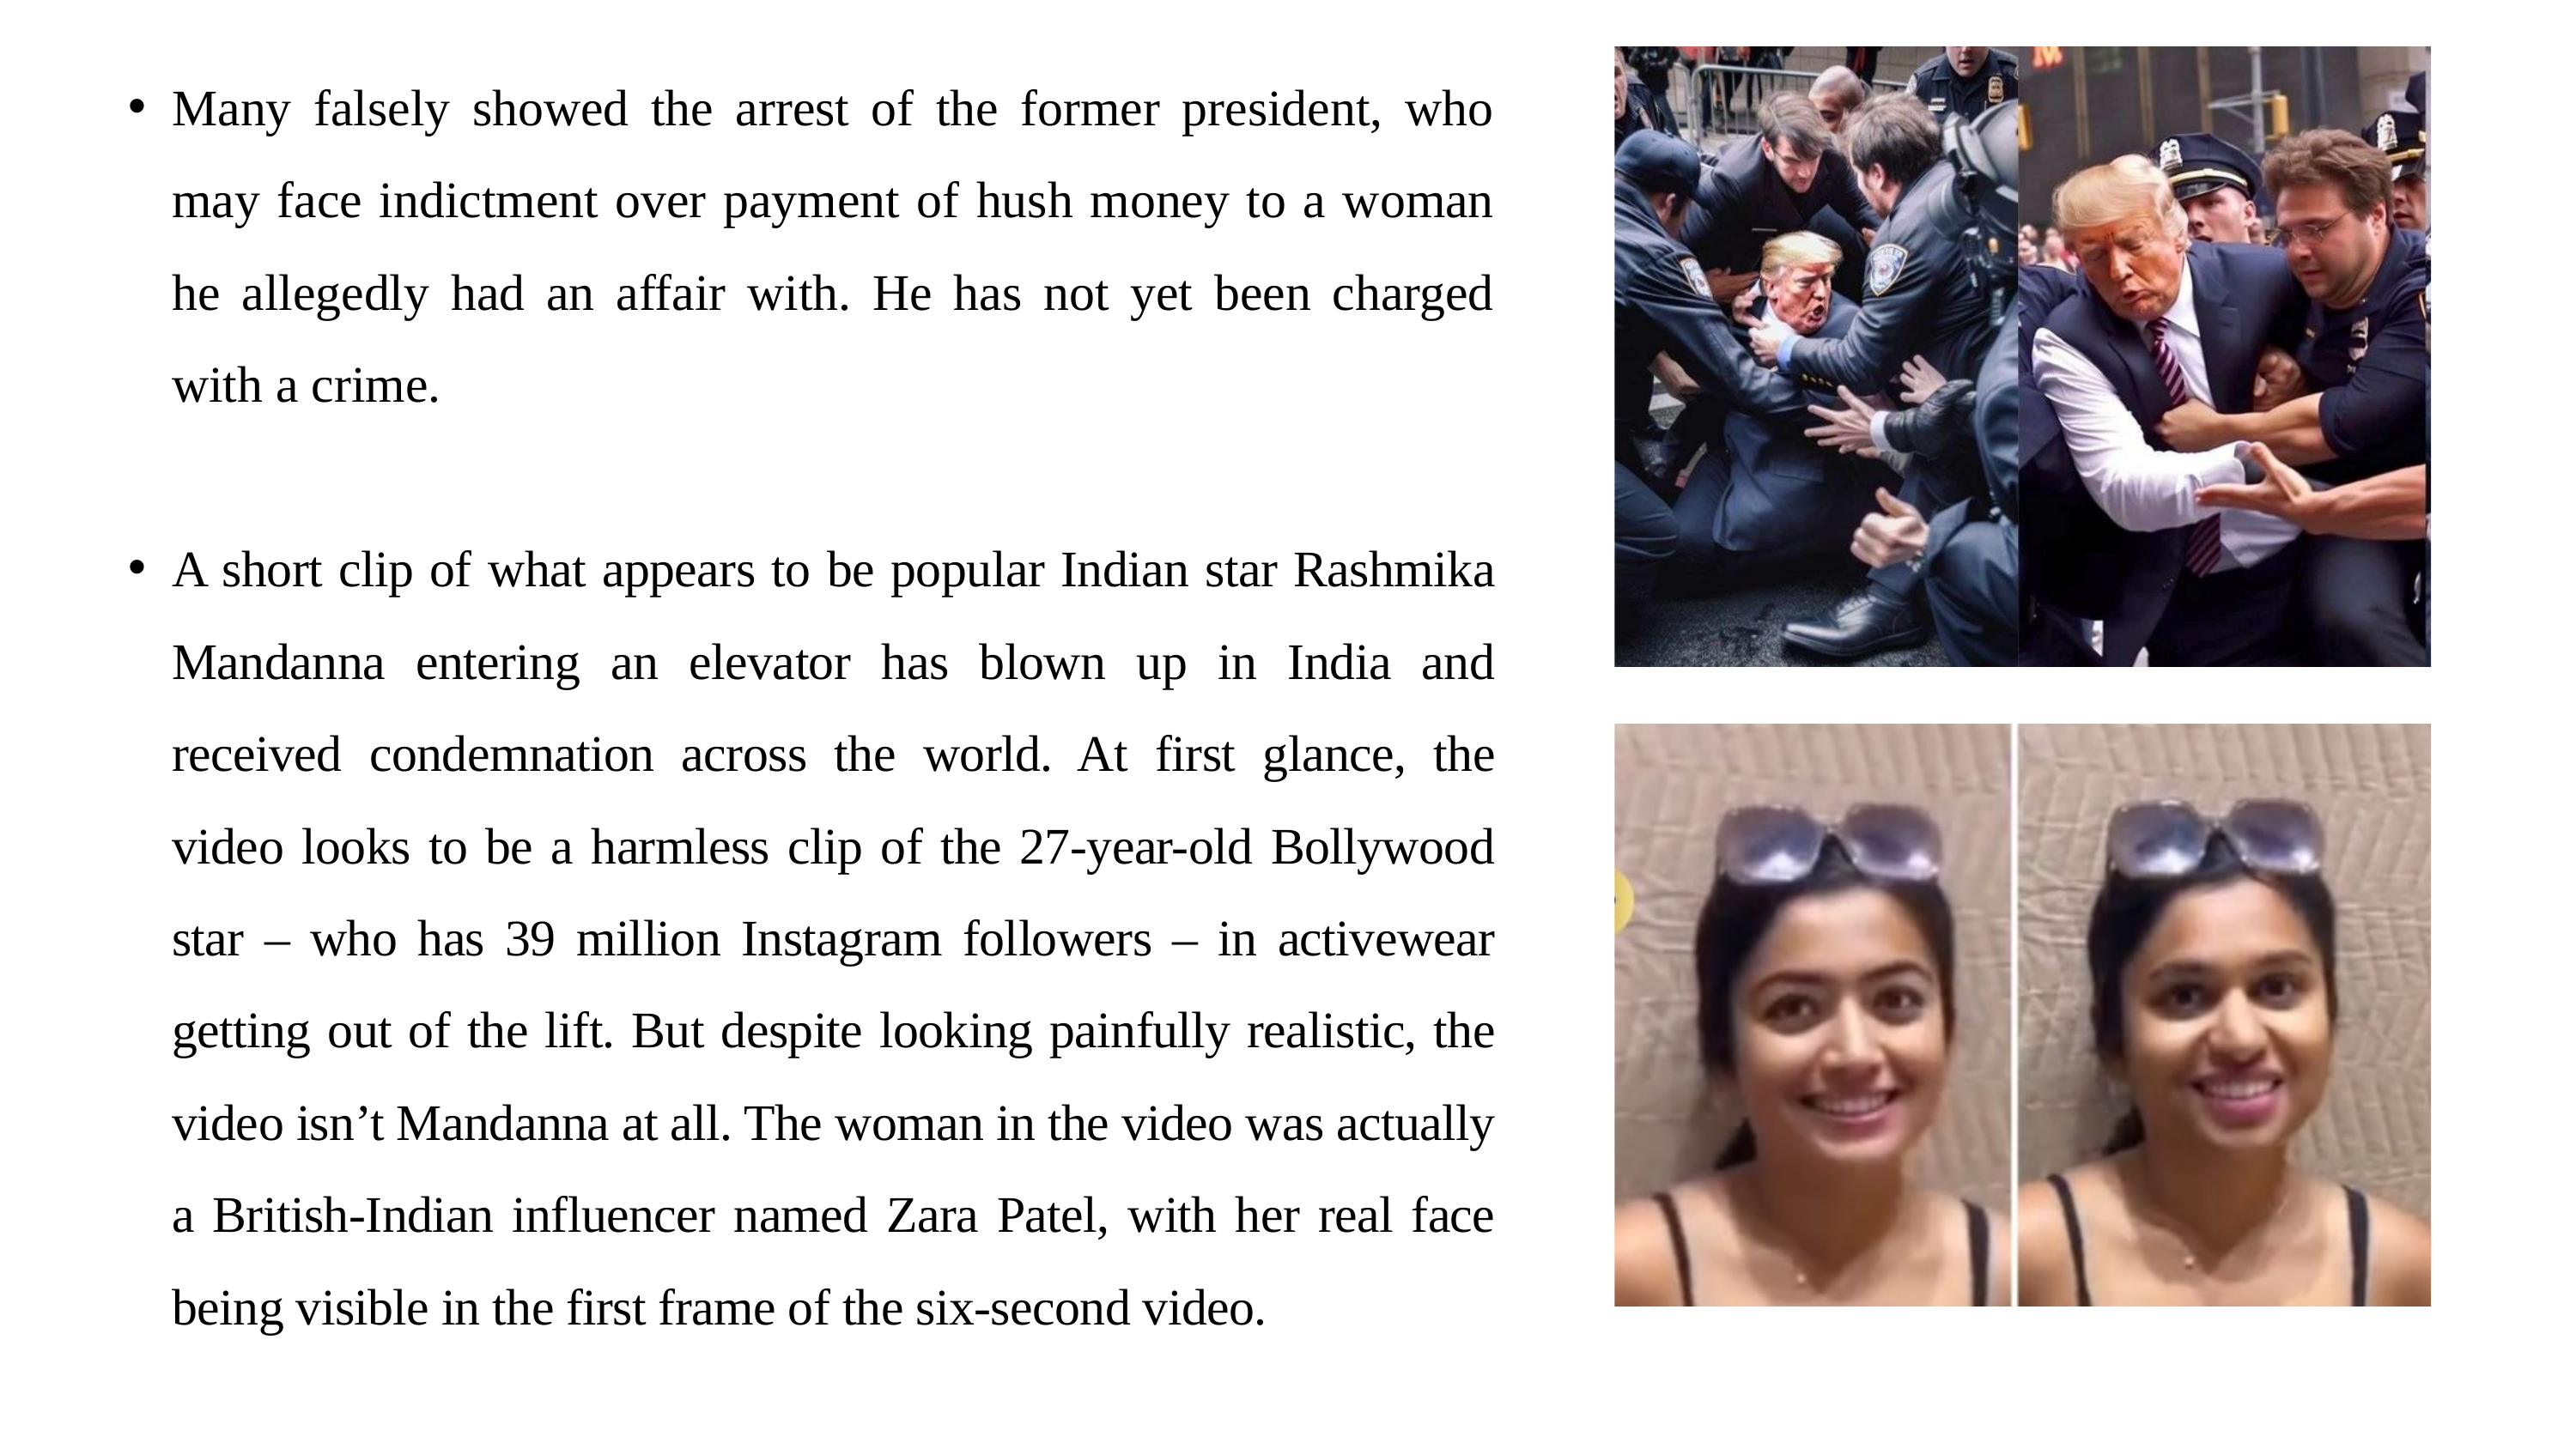

Many falsely showed the arrest of the former president, who may face indictment over payment of hush money to a woman he allegedly had an affair with. He has not yet been charged with a crime.

A short clip of what appears to be popular Indian star Rashmika Mandanna entering an elevator has blown up in India and received condemnation across the world. At first glance, the video looks to be a harmless clip of the 27-year-old Bollywood star – who has 39 million Instagram followers – in activewear getting out of the lift. But despite looking painfully realistic, the video isn’t Mandanna at all. The woman in the video was actually a British-Indian influencer named Zara Patel, with her real face being visible in the first frame of the six-second video.